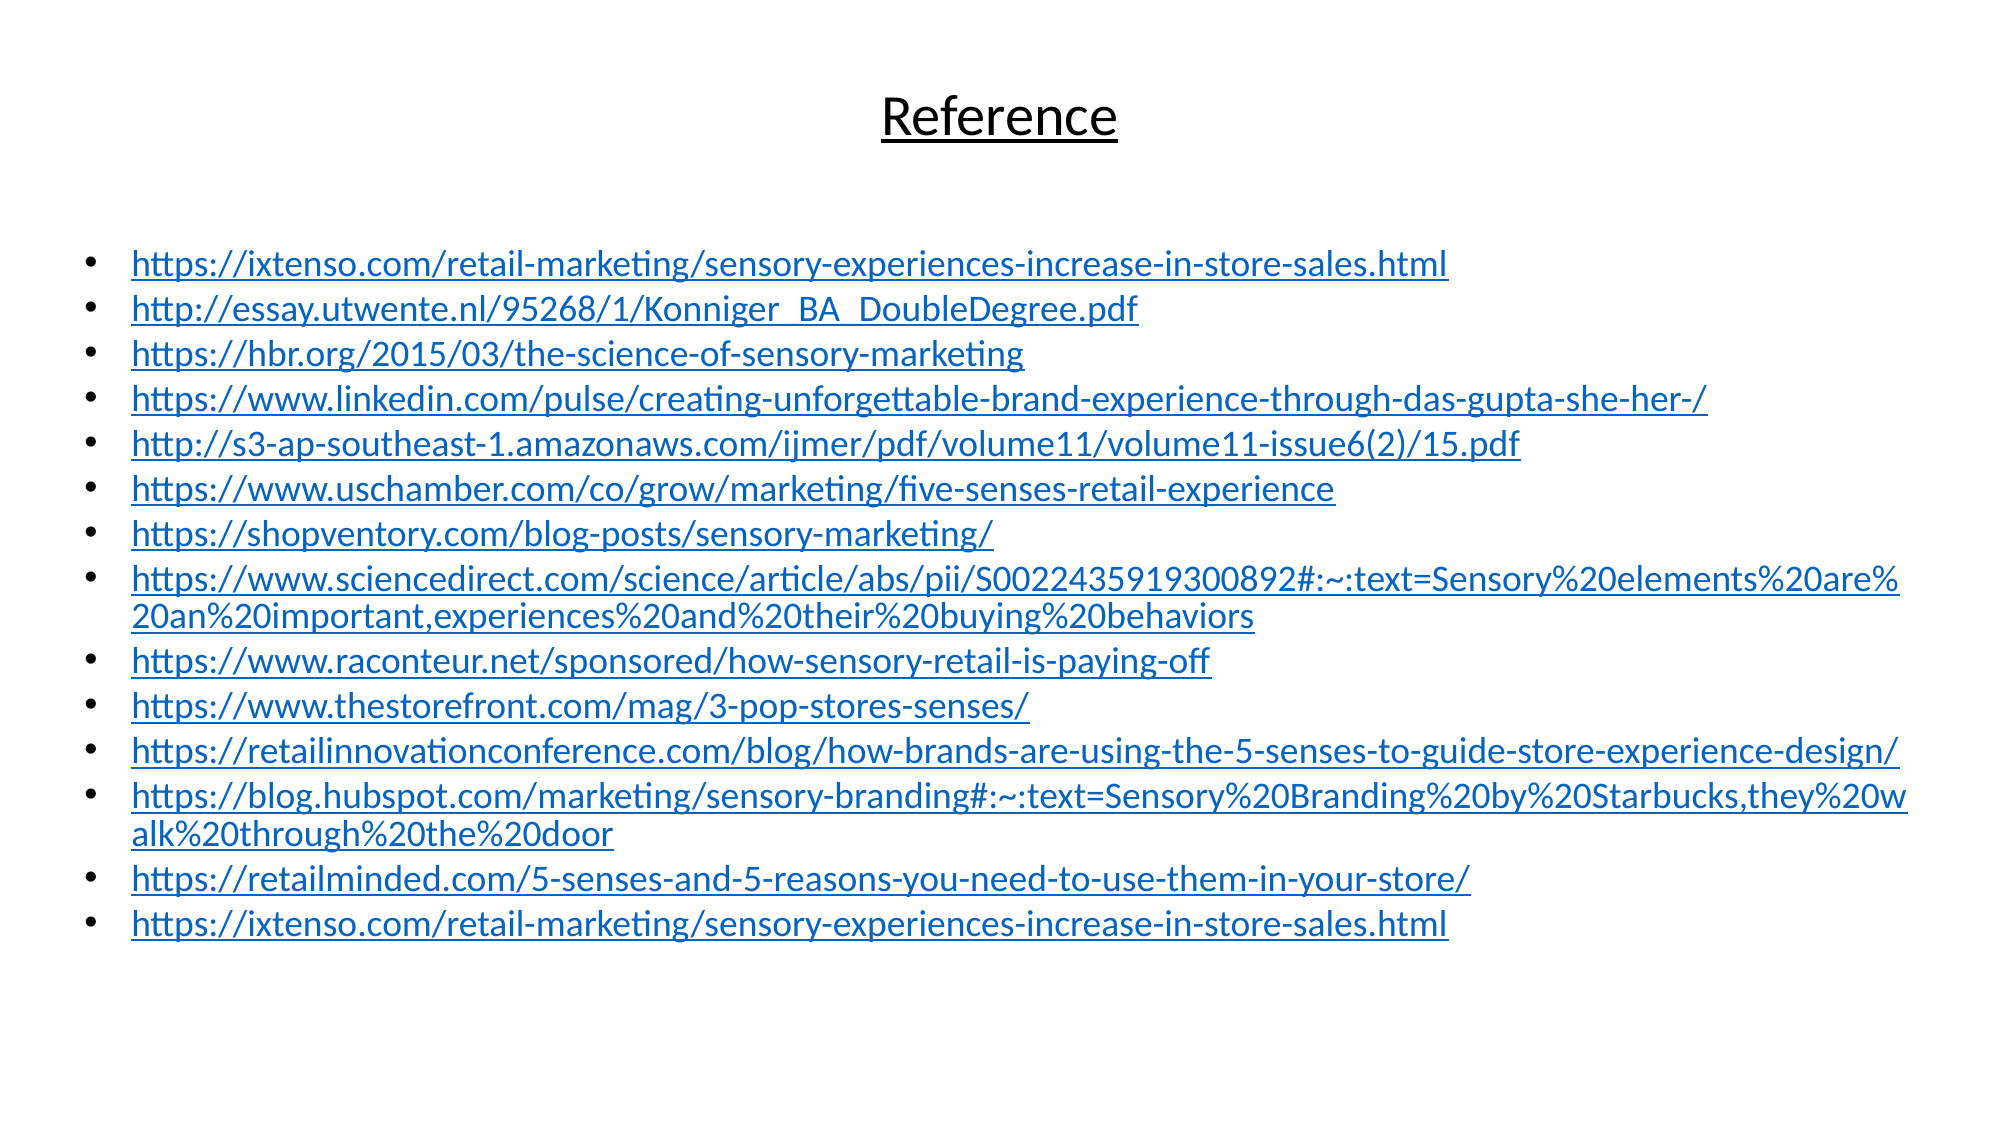

Reference

https://ixtenso.com/retail-marketing/sensory-experiences-increase-in-store-sales.html
http://essay.utwente.nl/95268/1/Konniger_BA_DoubleDegree.pdf
https://hbr.org/2015/03/the-science-of-sensory-marketing
https://www.linkedin.com/pulse/creating-unforgettable-brand-experience-through-das-gupta-she-her-/
http://s3-ap-southeast-1.amazonaws.com/ijmer/pdf/volume11/volume11-issue6(2)/15.pdf
https://www.uschamber.com/co/grow/marketing/five-senses-retail-experience
https://shopventory.com/blog-posts/sensory-marketing/
https://www.sciencedirect.com/science/article/abs/pii/S0022435919300892#:~:text=Sensory%20elements%20are%20an%20important,experiences%20and%20their%20buying%20behaviors
https://www.raconteur.net/sponsored/how-sensory-retail-is-paying-off
https://www.thestorefront.com/mag/3-pop-stores-senses/
https://retailinnovationconference.com/blog/how-brands-are-using-the-5-senses-to-guide-store-experience-design/
https://blog.hubspot.com/marketing/sensory-branding#:~:text=Sensory%20Branding%20by%20Starbucks,they%20walk%20through%20the%20door
https://retailminded.com/5-senses-and-5-reasons-you-need-to-use-them-in-your-store/
https://ixtenso.com/retail-marketing/sensory-experiences-increase-in-store-sales.html